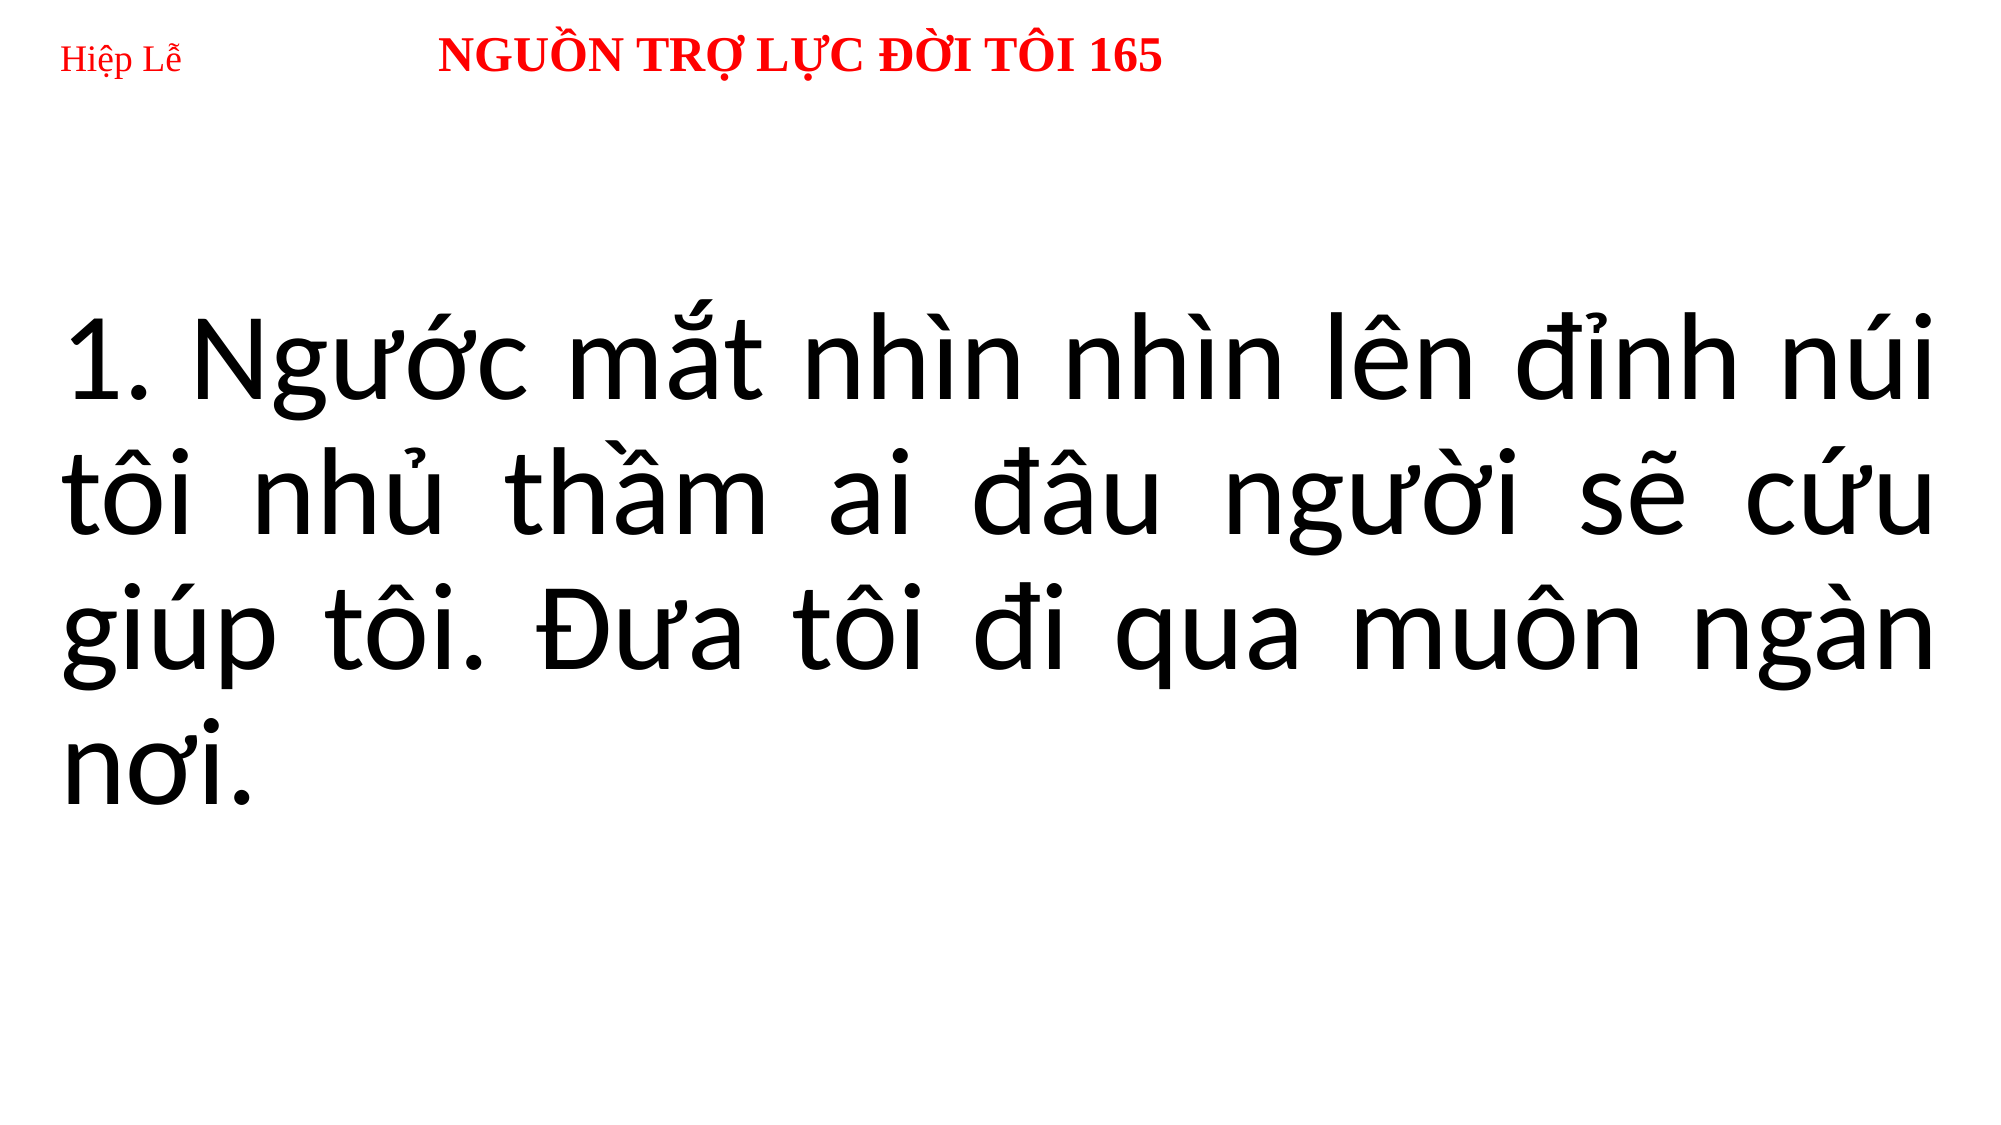

# Hiệp Lễ                           NGUỒN TRỢ LỰC ĐỜI TÔI 165
1. Ngước mắt nhìn nhìn lên đỉnh núi tôi nhủ thầm ai đâu người sẽ cứu giúp tôi. Đưa tôi đi qua muôn ngàn nơi.